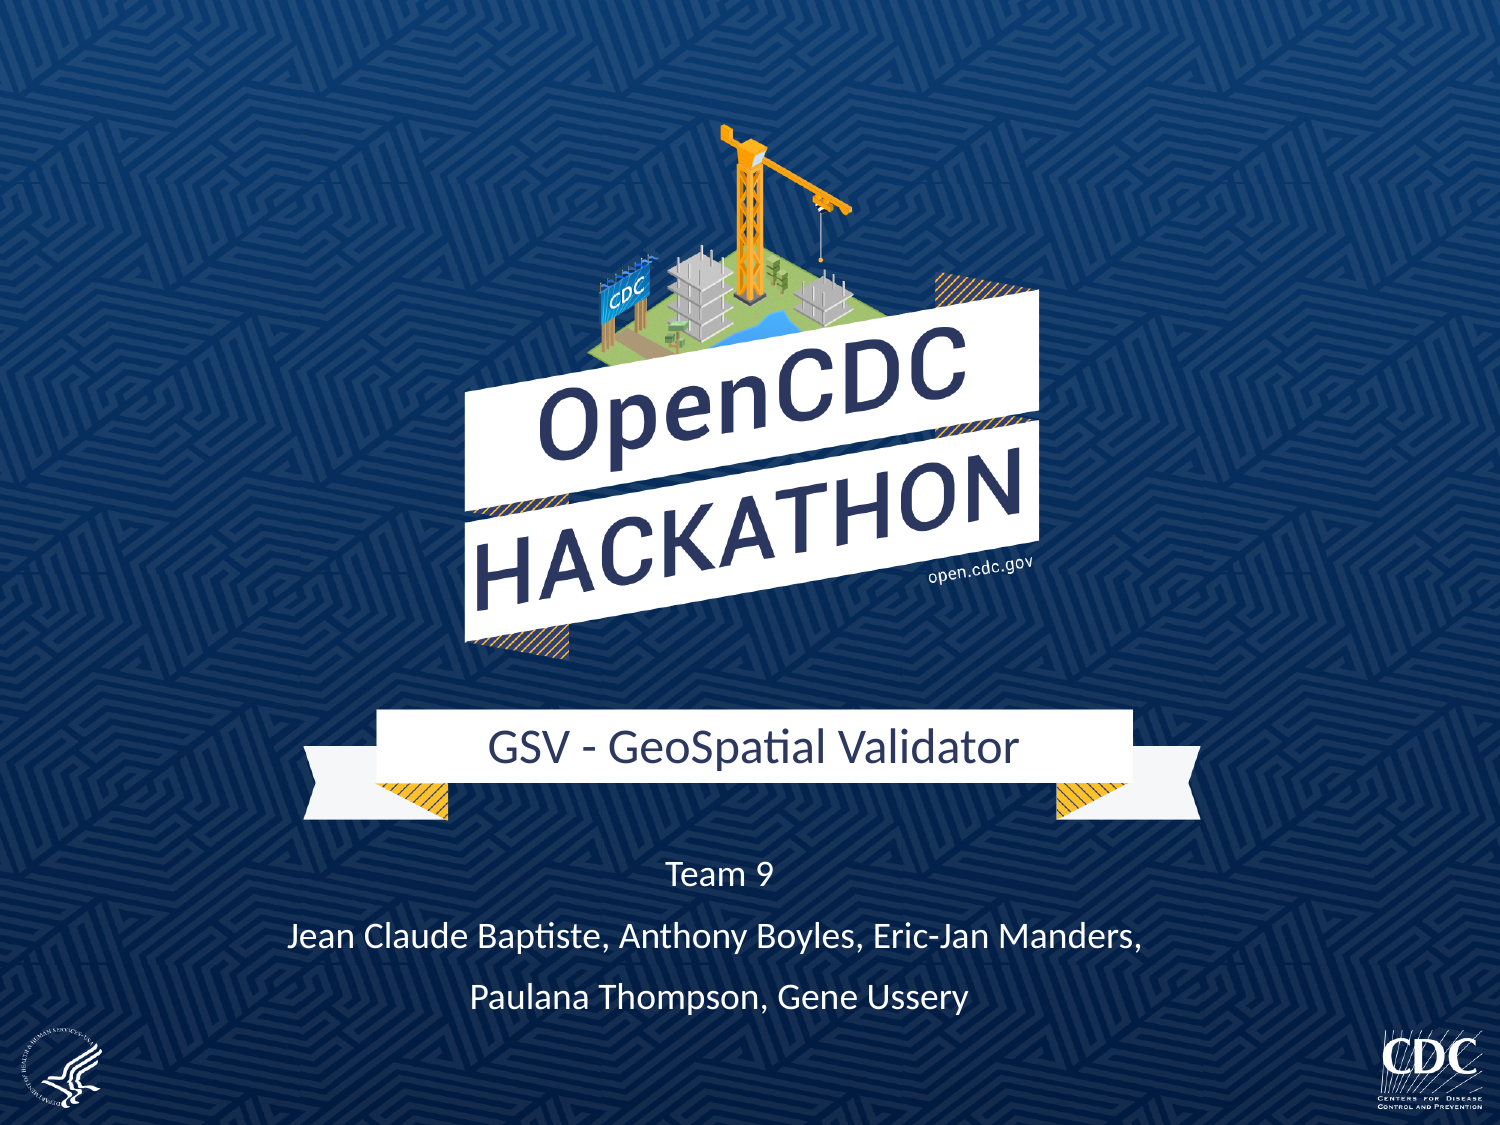

# GSV - GeoSpatial Validator
Team 9
Jean Claude Baptiste, Anthony Boyles, Eric-Jan Manders,
Paulana Thompson, Gene Ussery